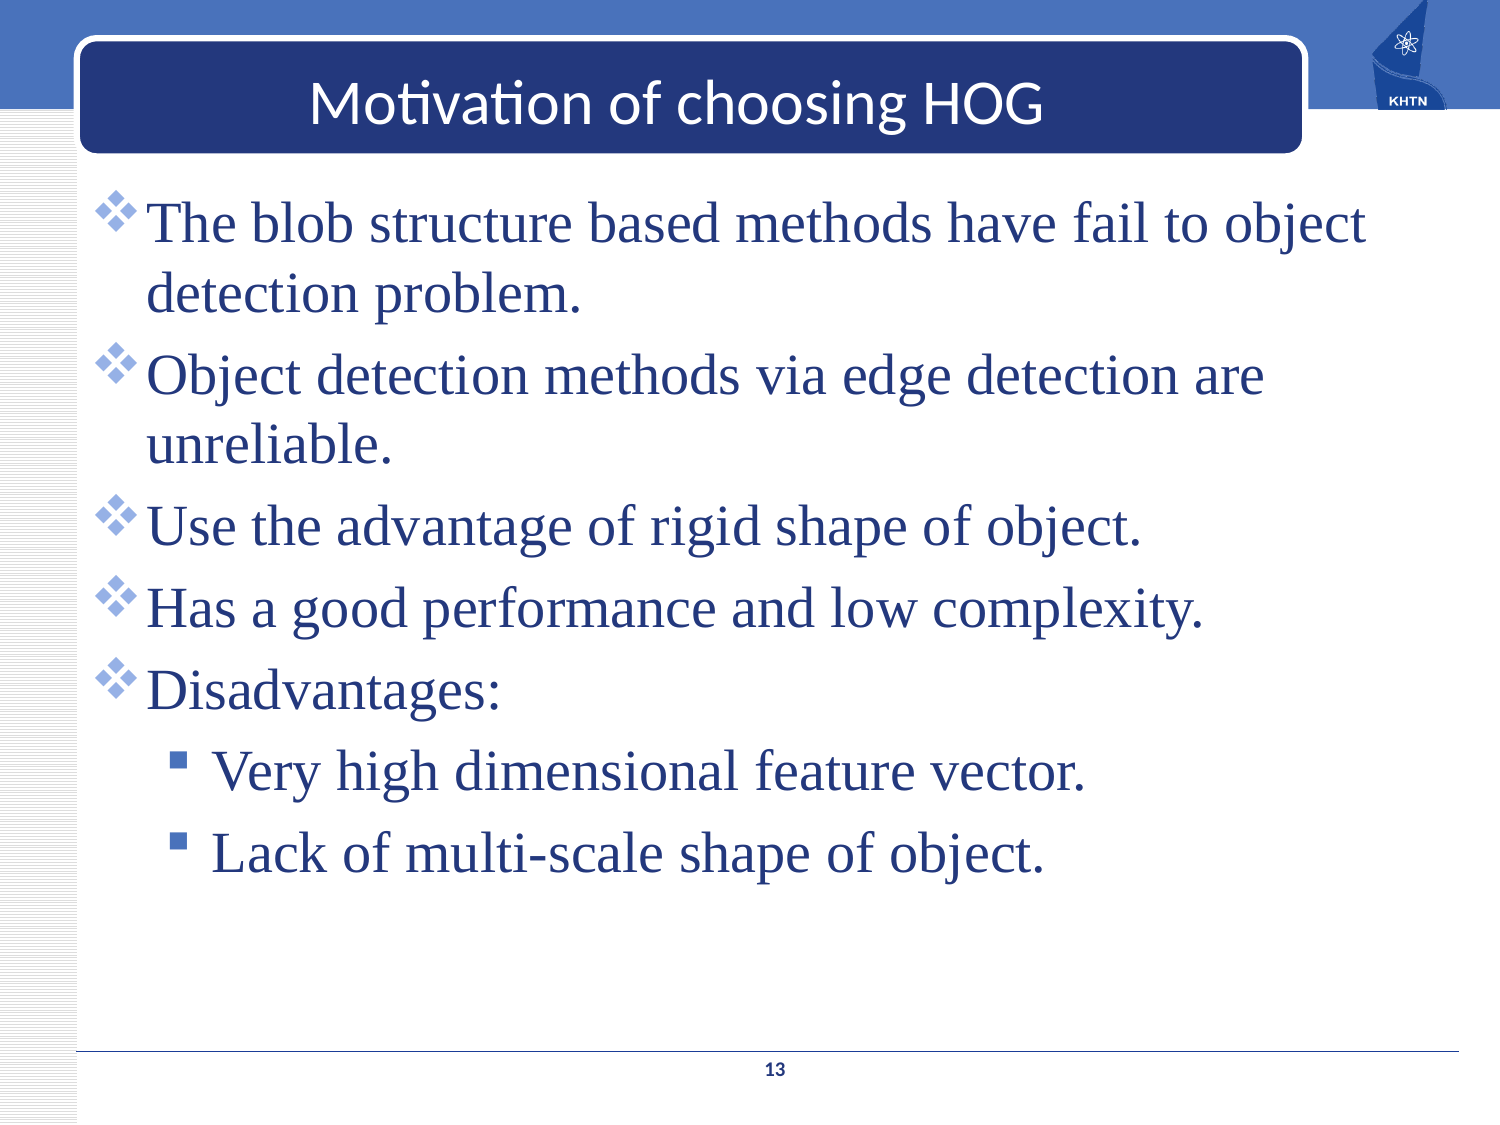

# Motivation of choosing HOG
The blob structure based methods have fail to object detection problem.
Object detection methods via edge detection are unreliable.
Use the advantage of rigid shape of object.
Has a good performance and low complexity.
Disadvantages:
Very high dimensional feature vector.
Lack of multi-scale shape of object.

13